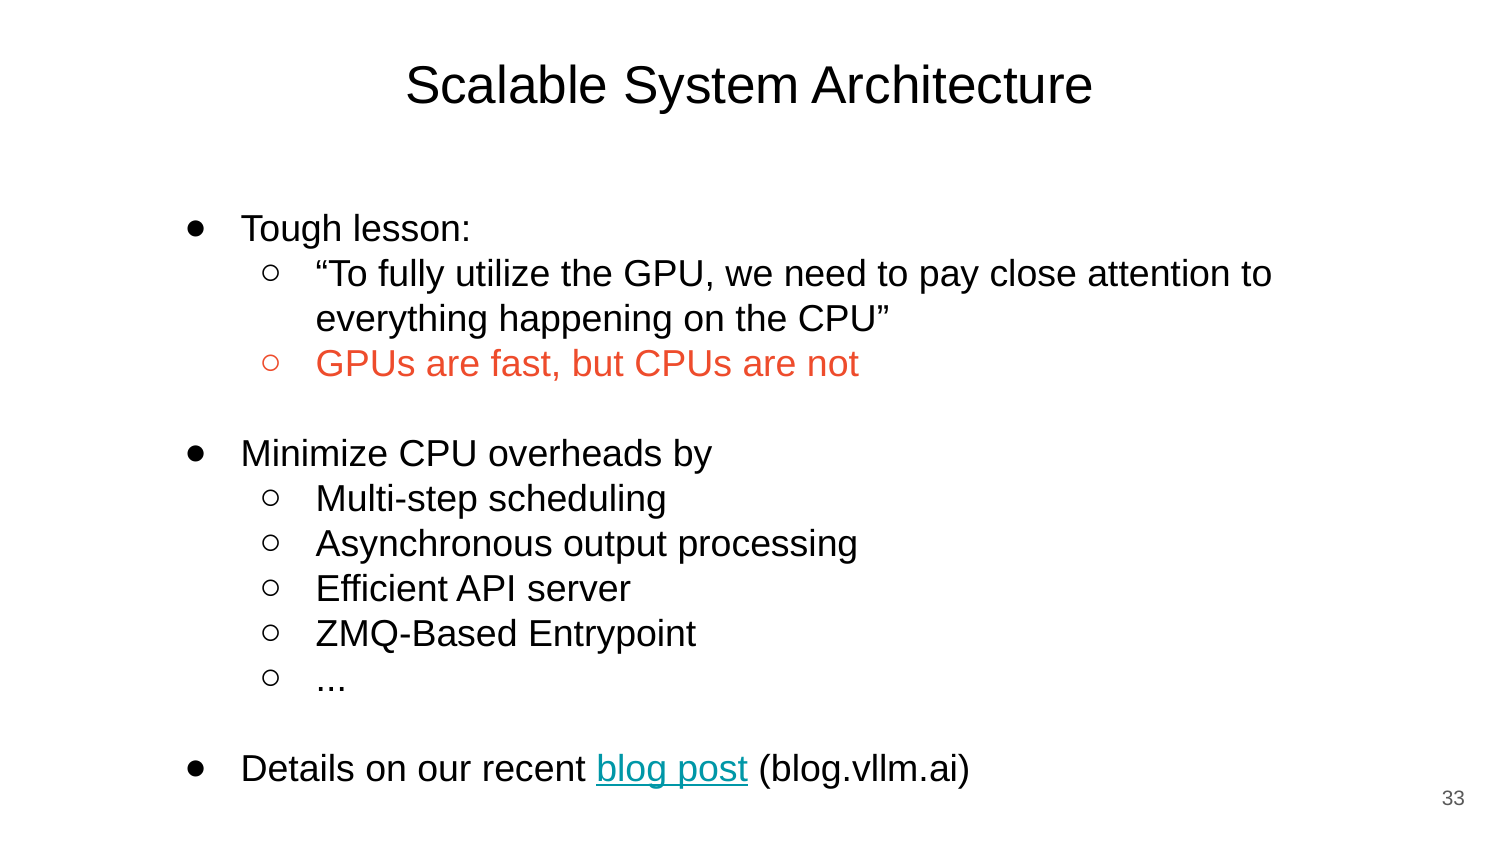

# Scalable System Architecture
Tough lesson:
“To fully utilize the GPU, we need to pay close attention to everything happening on the CPU”
GPUs are fast, but CPUs are not

Minimize CPU overheads by
Multi-step scheduling
Asynchronous output processing
Efficient API server
ZMQ-Based Entrypoint
...

Details on our recent blog post (blog.vllm.ai)
33